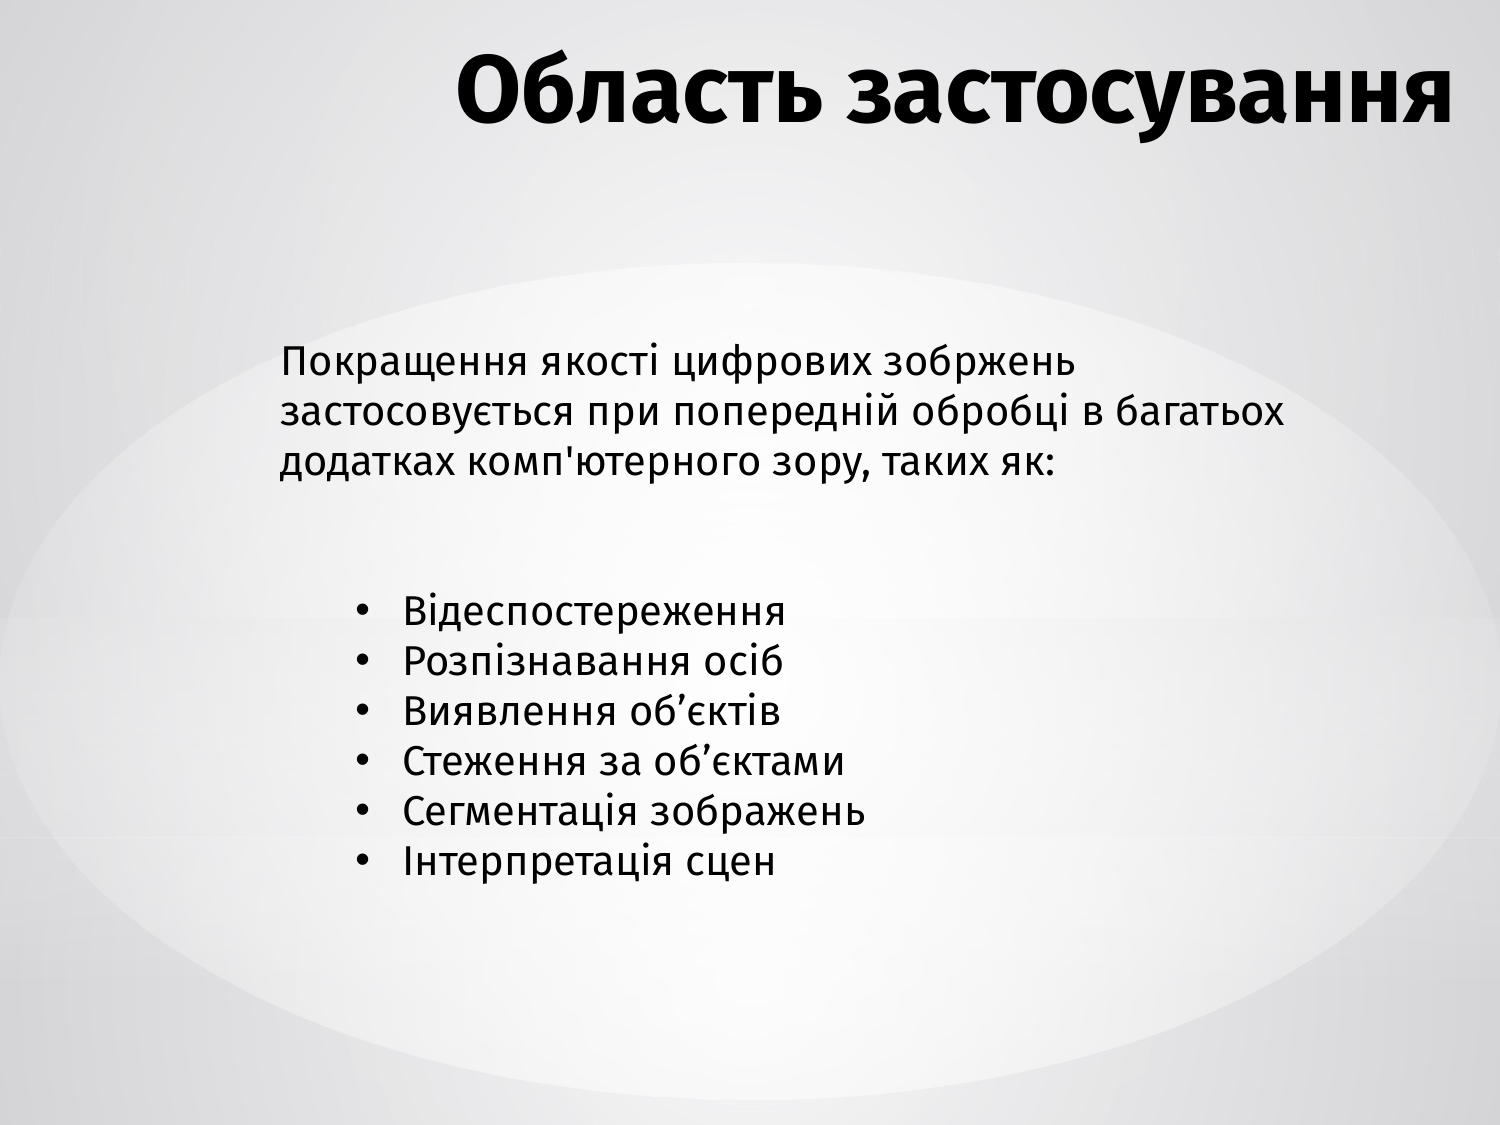

# Область застосування
Покращення якості цифрових зобржень застосовується при попередній обробці в багатьох додатках комп'ютерного зору, таких як:

Відеспостереження
Розпізнавання осіб
Виявлення об’єктів
Стеження за об’єктами
Сегментація зображень
Інтерпретація сцен